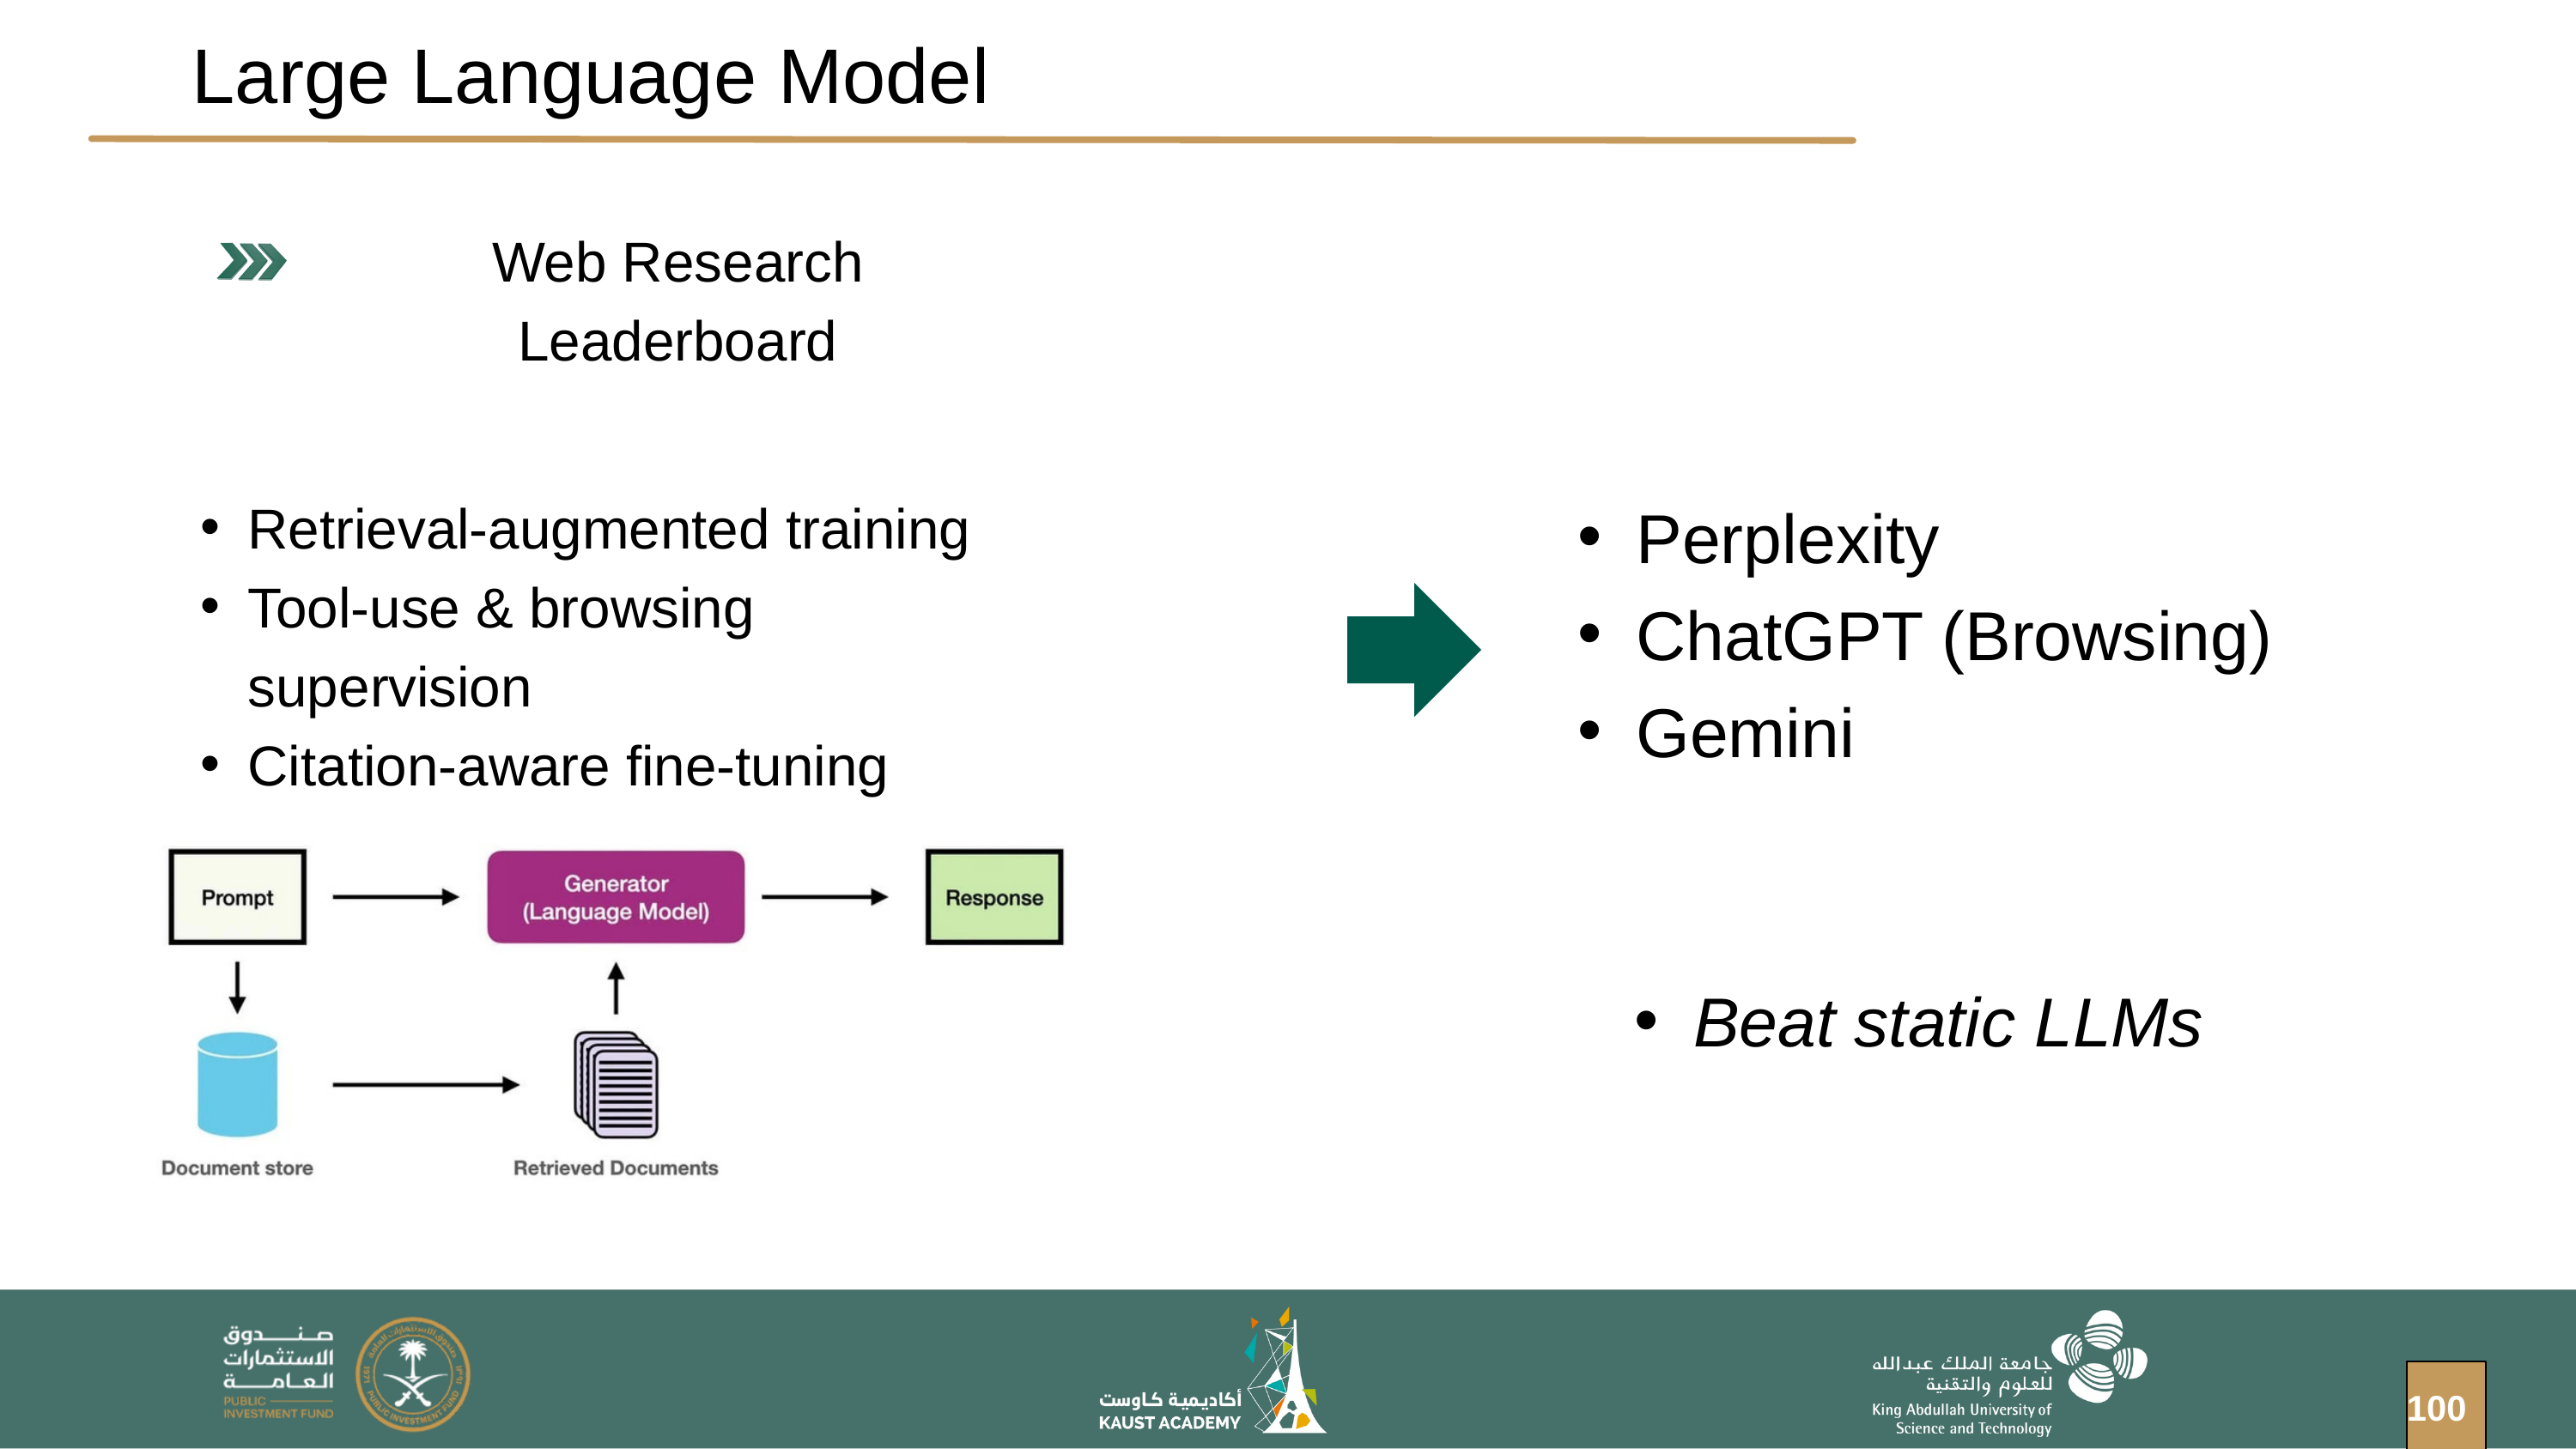

Large Language Model

Web Research Leaderboard

Perplexity
ChatGPT (Browsing)
Gemini

Retrieval-augmented training
Tool-use & browsing supervision
Citation-aware fine-tuning

Beat static LLMs

100